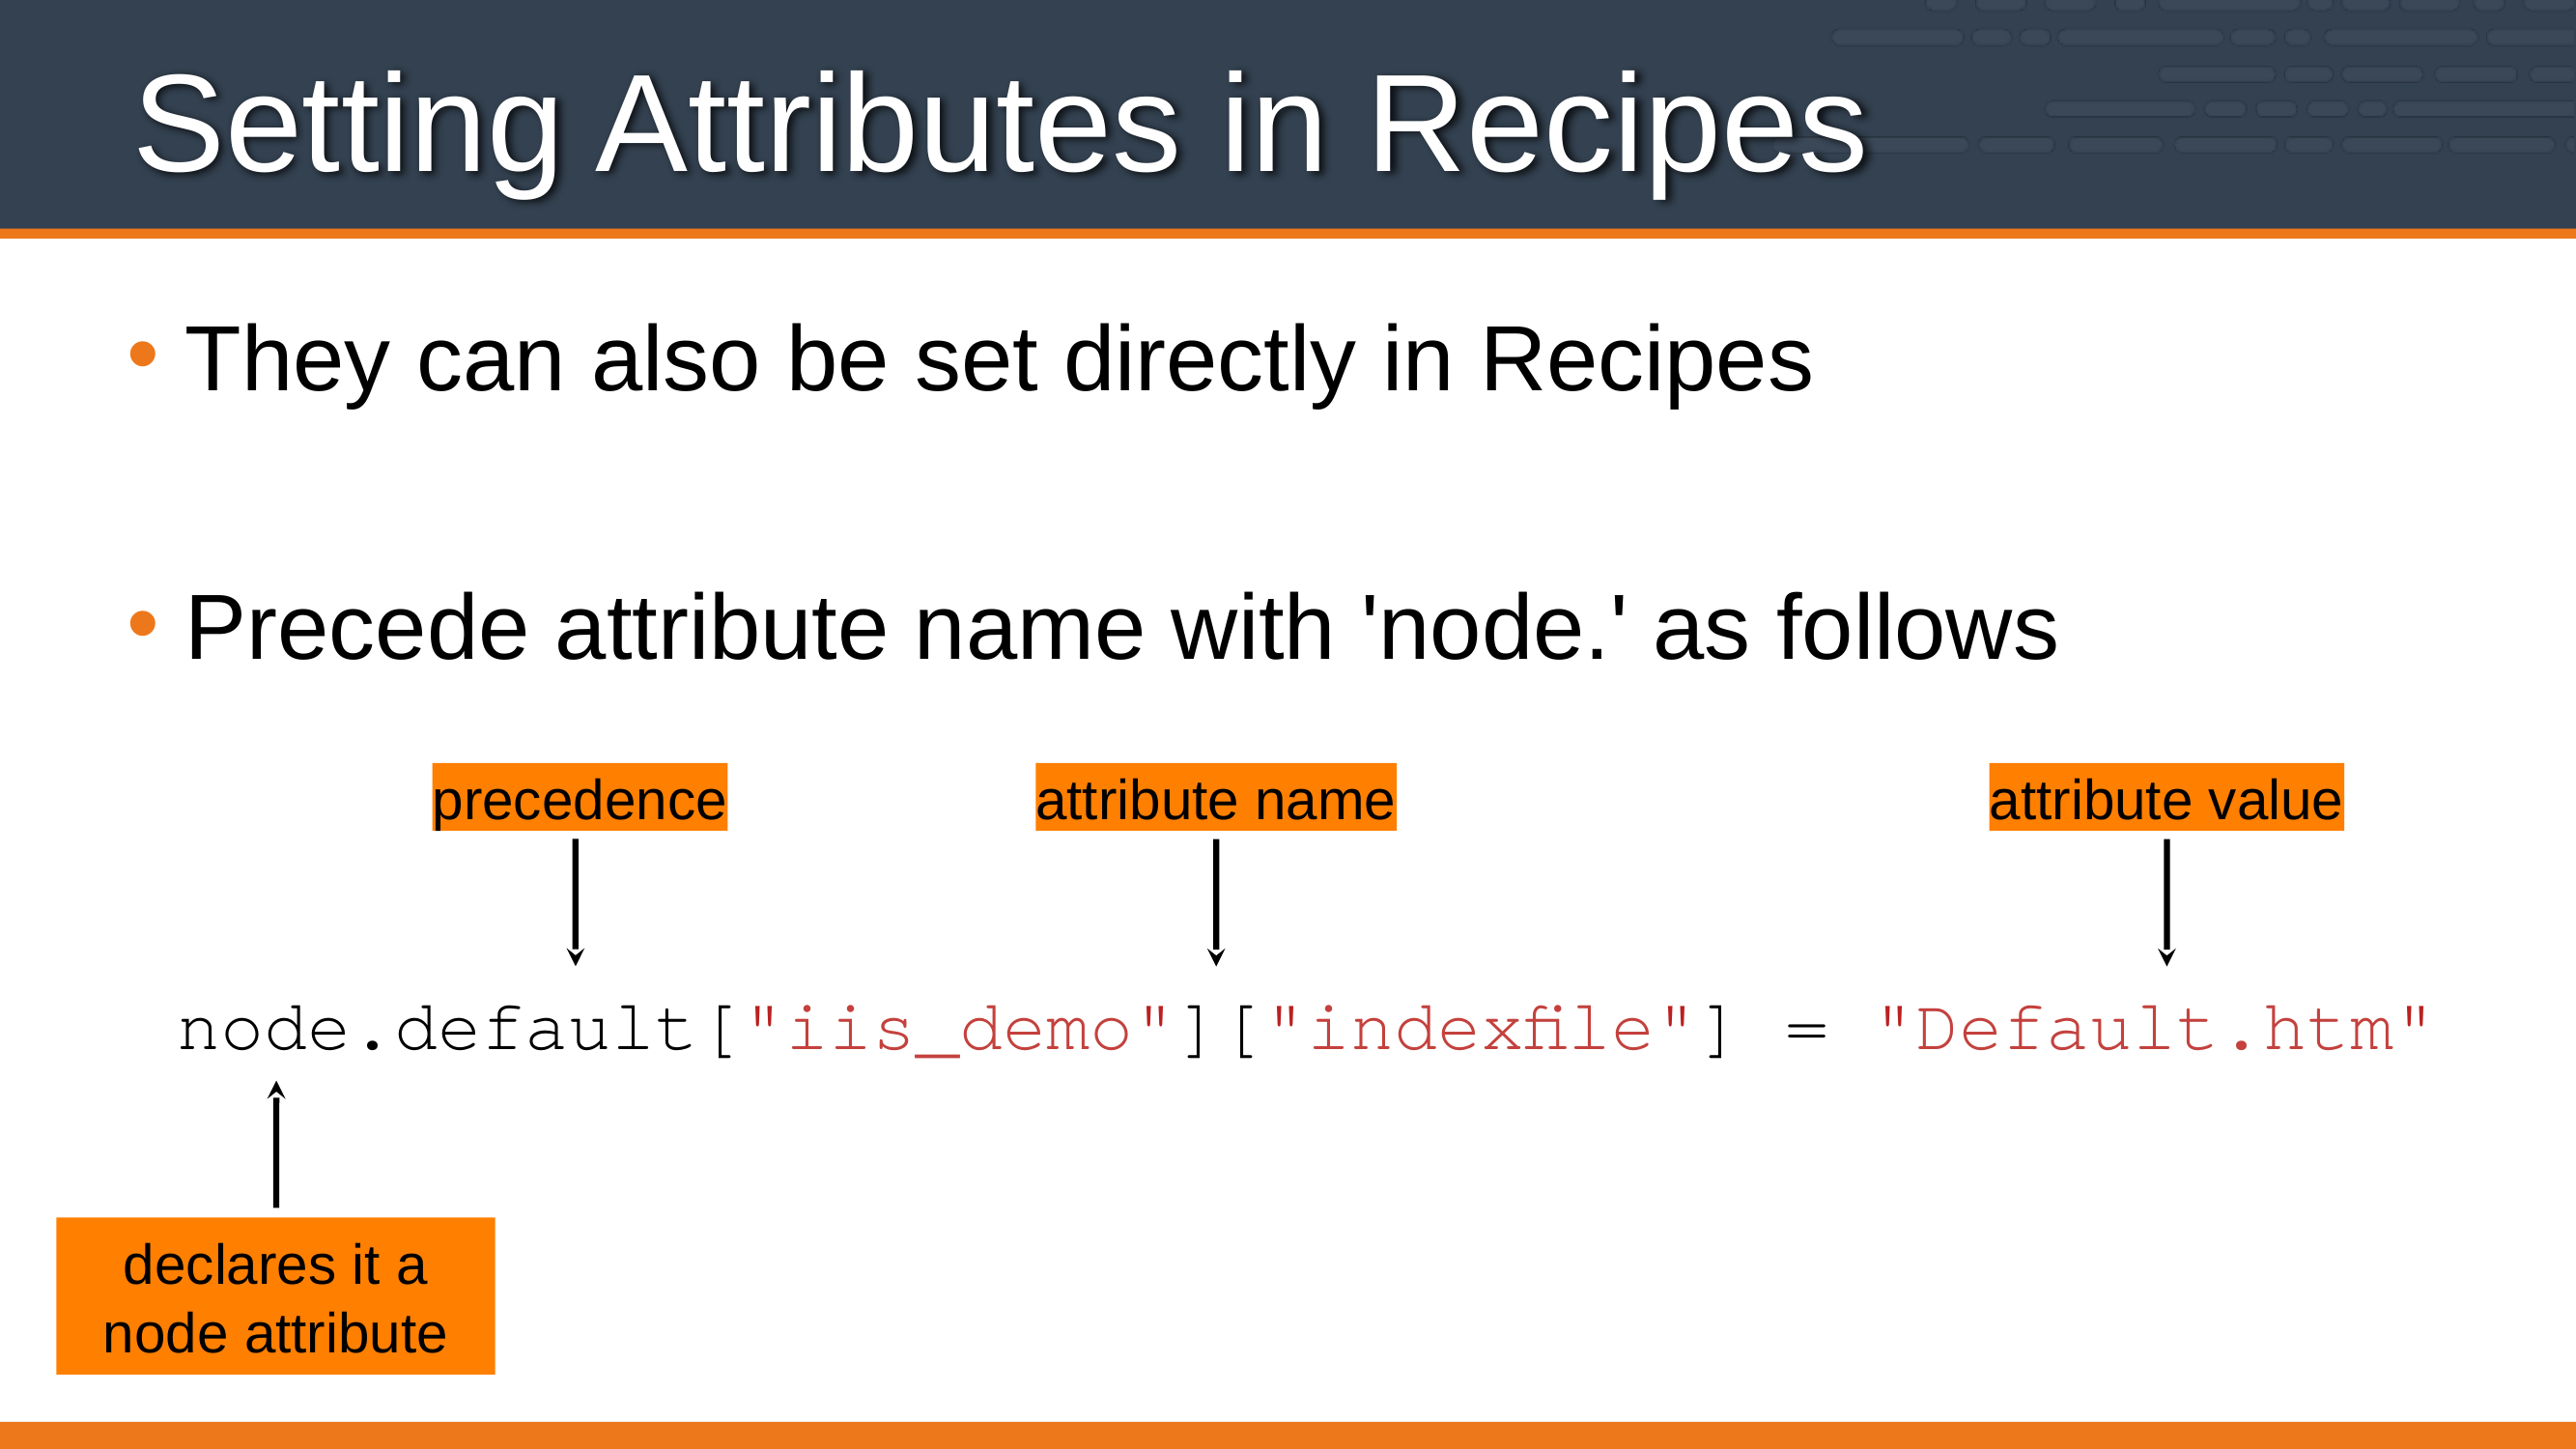

# Setting Attributes in Recipes
They can also be set directly in Recipes

Precede attribute name with 'node.' as follows
precedence
attribute name
attribute value

node.default["iis_demo"]["indexfile"] = "Default.htm"

declares it a node attribute